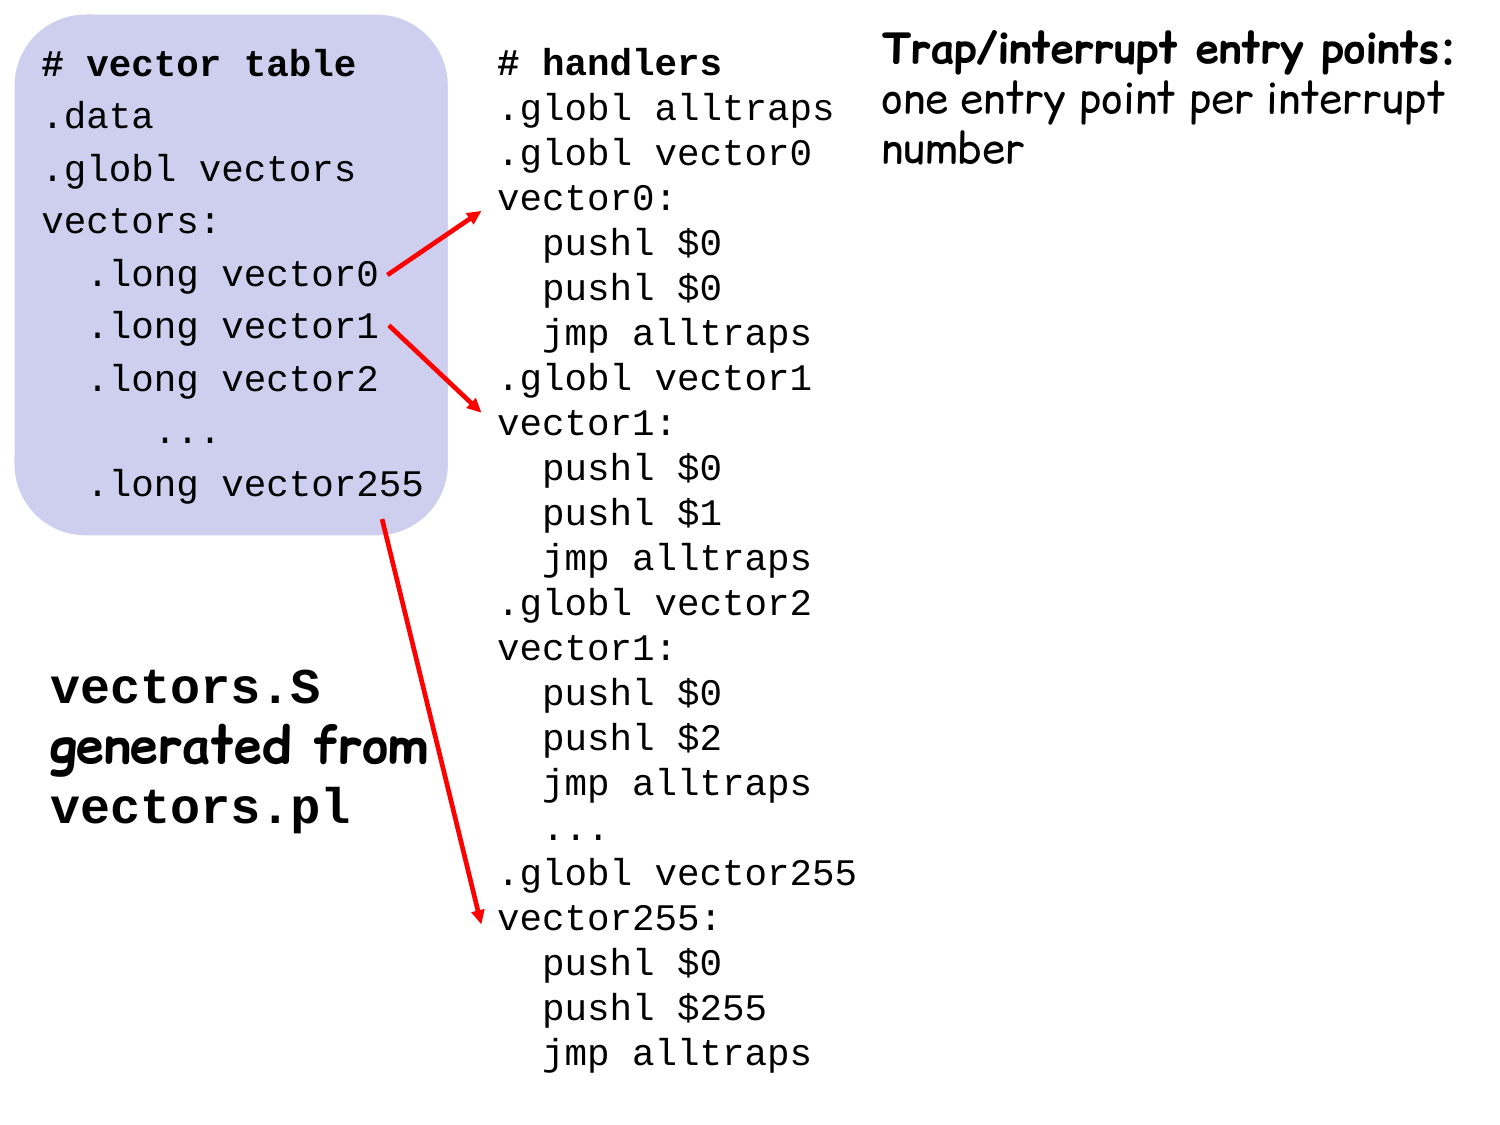

Trap/interrupt entry points:
one entry point per interrupt number

# vector table
.data
.globl vectors
vectors:
  .long vector0
  .long vector1
  .long vector2
     ...
  .long vector255

# handlers
.globl alltraps
.globl vector0
vector0:
  pushl $0
  pushl $0
  jmp alltraps
.globl vector1
vector1:
  pushl $0
  pushl $1
  jmp alltraps
.globl vector2
vector1:
  pushl $0
  pushl $2
  jmp alltraps
  ...
.globl vector255
vector255:
  pushl $0
  pushl $255
  jmp alltraps

vectors.S
generated from
vectors.pl